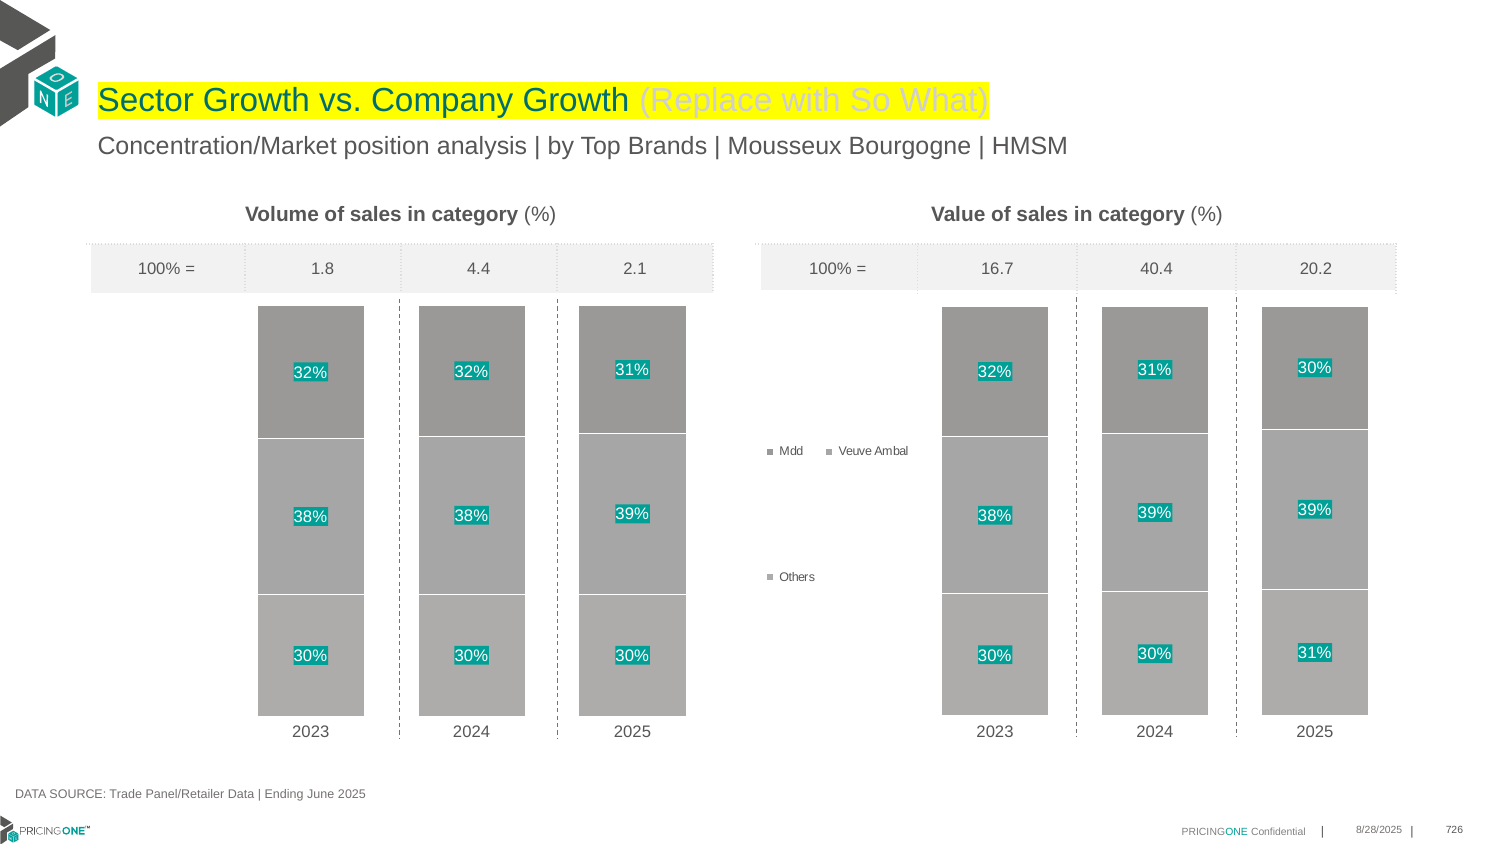

# Sector Growth vs. Company Growth (Replace with So What)
Concentration/Market position analysis | by Top Brands | Mousseux Bourgogne | HMSM
| Volume of sales in category (%) |  |  |  |
| --- | --- | --- | --- |
| 100% = | 1.8 | 4.4 | 2.1 |
| Value of sales in category (%) |  |  |  |
| --- | --- | --- | --- |
| 100% = | 16.7 | 40.4 | 20.2 |

### Chart

| Category | Others | Veuve Ambal | Mdd |
|---|---|---|---|
| 2023 | 0.2964492007099968 | 0.3798412021017209 | 0.32370959718828235 |
| 2024 | 0.29692069199980853 | 0.3847517011780284 | 0.31832760682216305 |
| 2025 | 0.29748549124194784 | 0.39050600885219966 | 0.3120084999058525 |

### Chart

| Category | Others | Veuve Ambal | Mdd |
|---|---|---|---|
| 2023 | 0.2977970432722064 | 0.38345236826421286 | 0.31875058846358073 |
| 2024 | 0.302921793106745 | 0.3869166210698104 | 0.3101615858234446 |
| 2025 | 0.3087144564860323 | 0.39083177777914185 | 0.30045376573482585 |
DATA SOURCE: Trade Panel/Retailer Data | Ending June 2025

8/28/2025
726